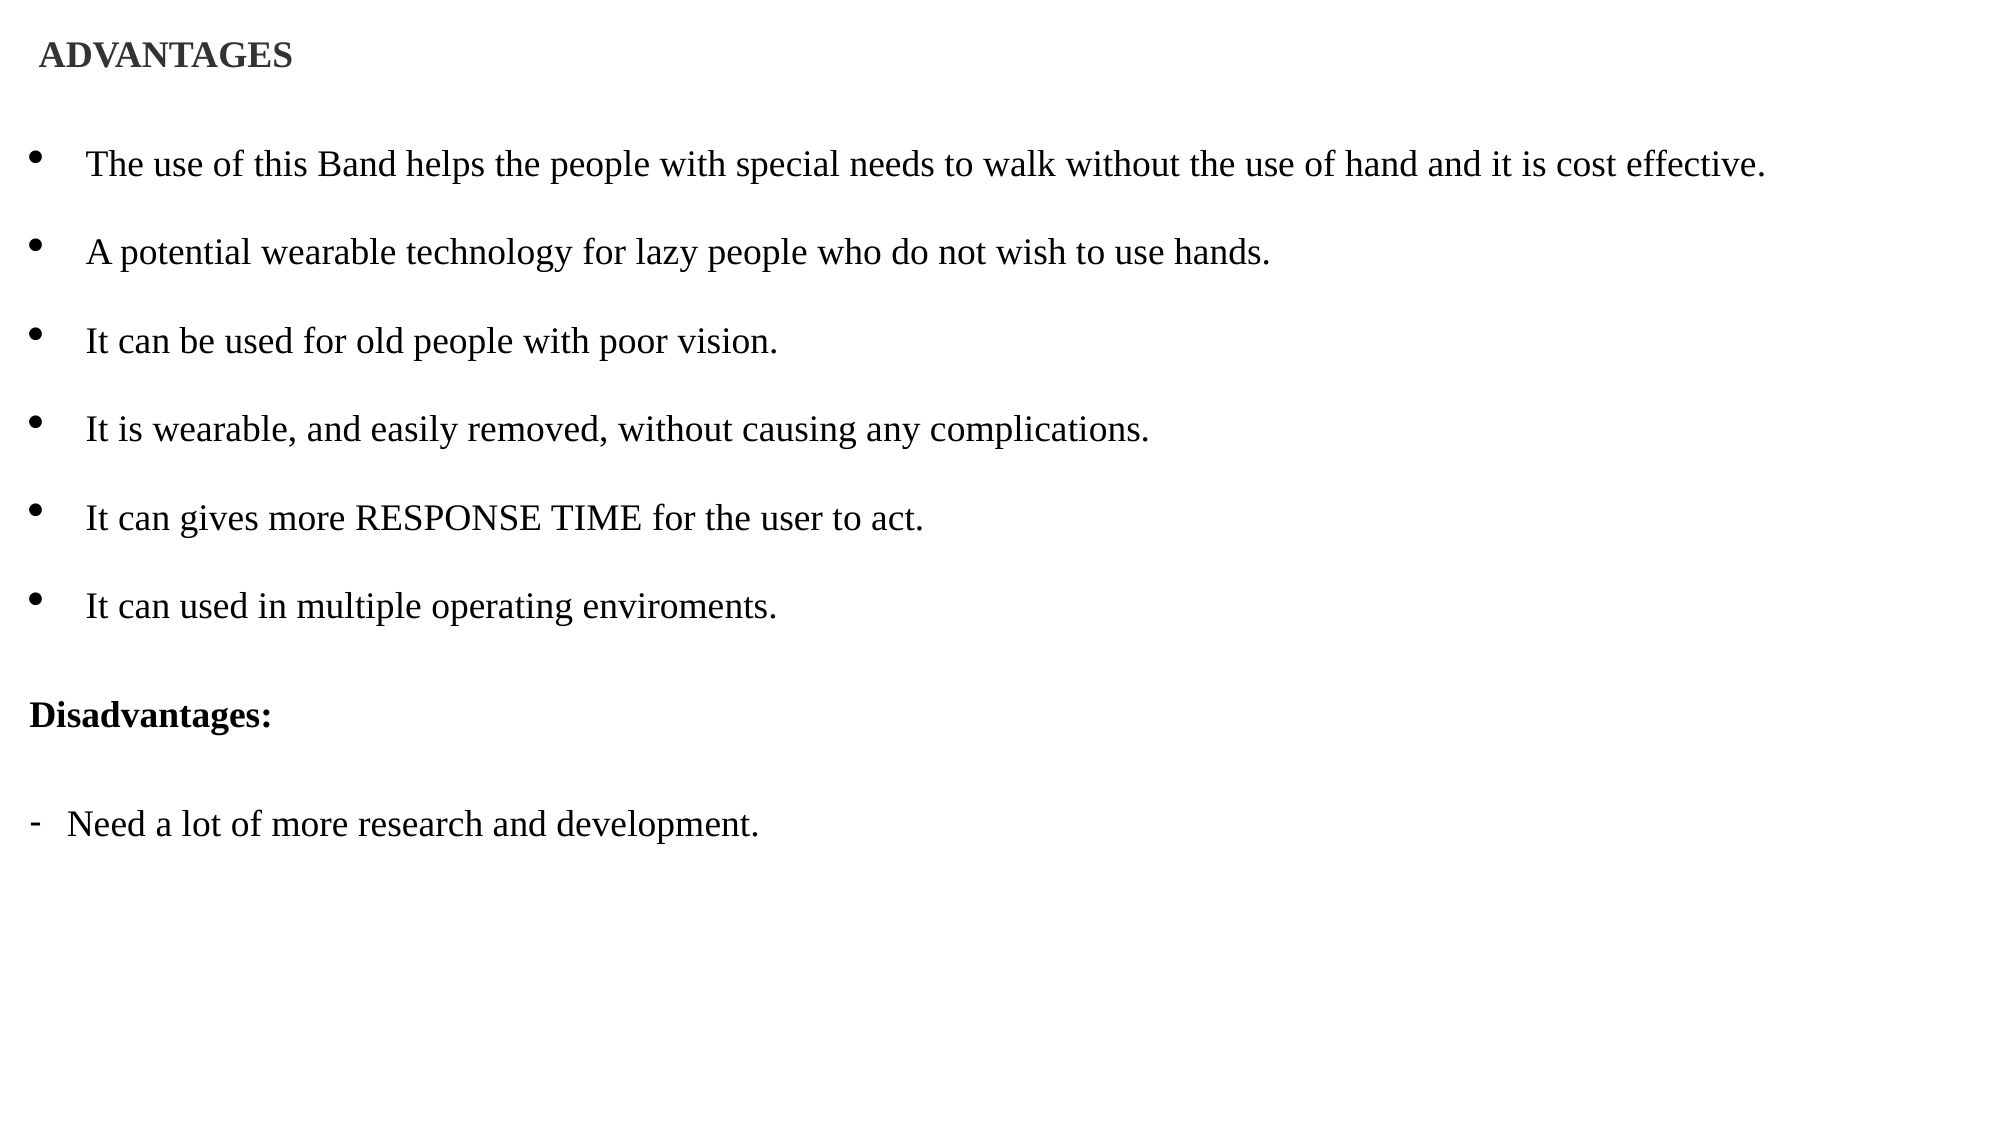

ADVANTAGES
The use of this Band helps the people with special needs to walk without the use of hand and it is cost effective.
A potential wearable technology for lazy people who do not wish to use hands.
It can be used for old people with poor vision.
It is wearable, and easily removed, without causing any complications.
It can gives more RESPONSE TIME for the user to act.
It can used in multiple operating enviroments.
Disadvantages:
Need a lot of more research and development.